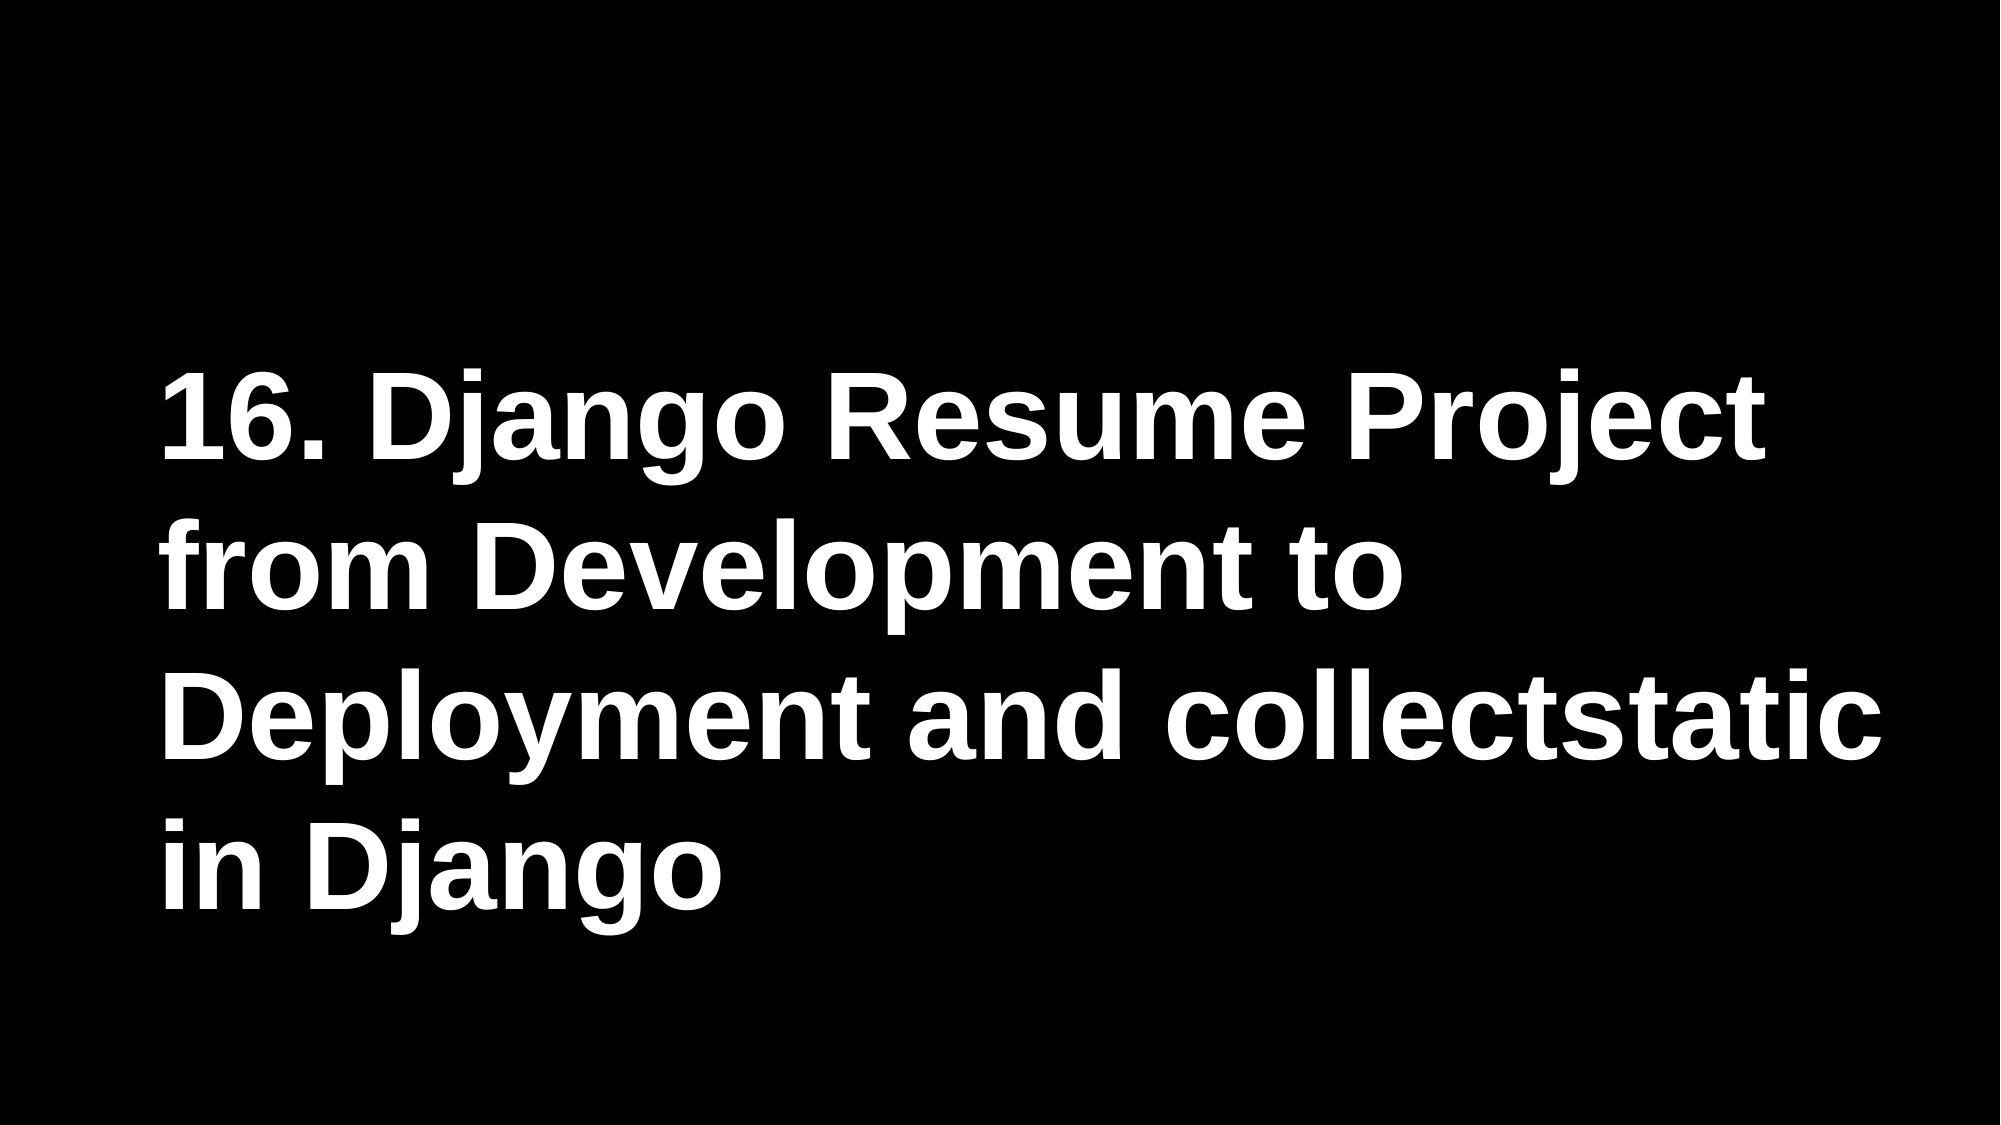

16. Django Resume Project from Development to Deployment and collectstatic in Django